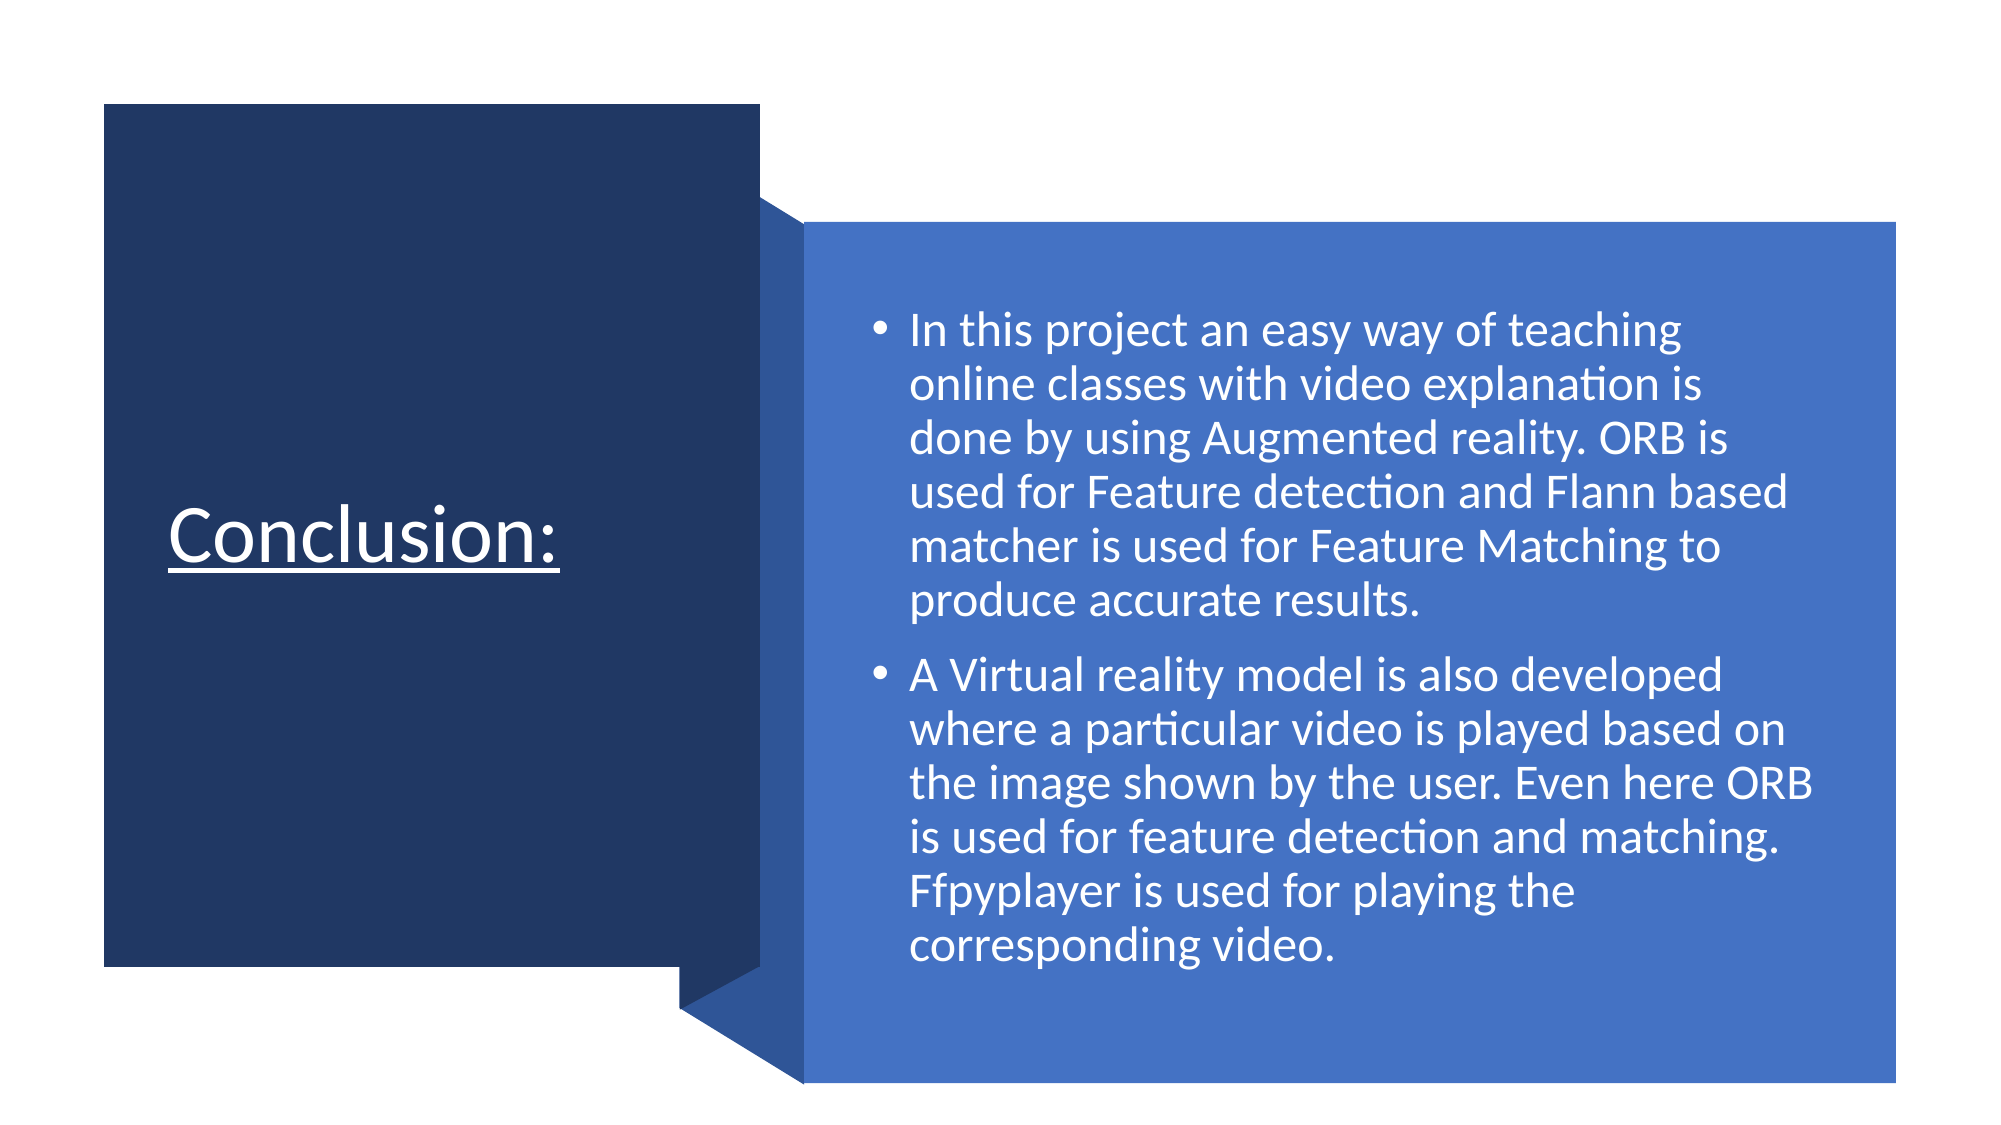

# Conclusion:

In this project an easy way of teaching online classes with video explanation is done by using Augmented reality. ORB is used for Feature detection and Flann based matcher is used for Feature Matching to produce accurate results.
A Virtual reality model is also developed where a particular video is played based on the image shown by the user. Even here ORB is used for feature detection and matching. Ffpyplayer is used for playing the corresponding video.